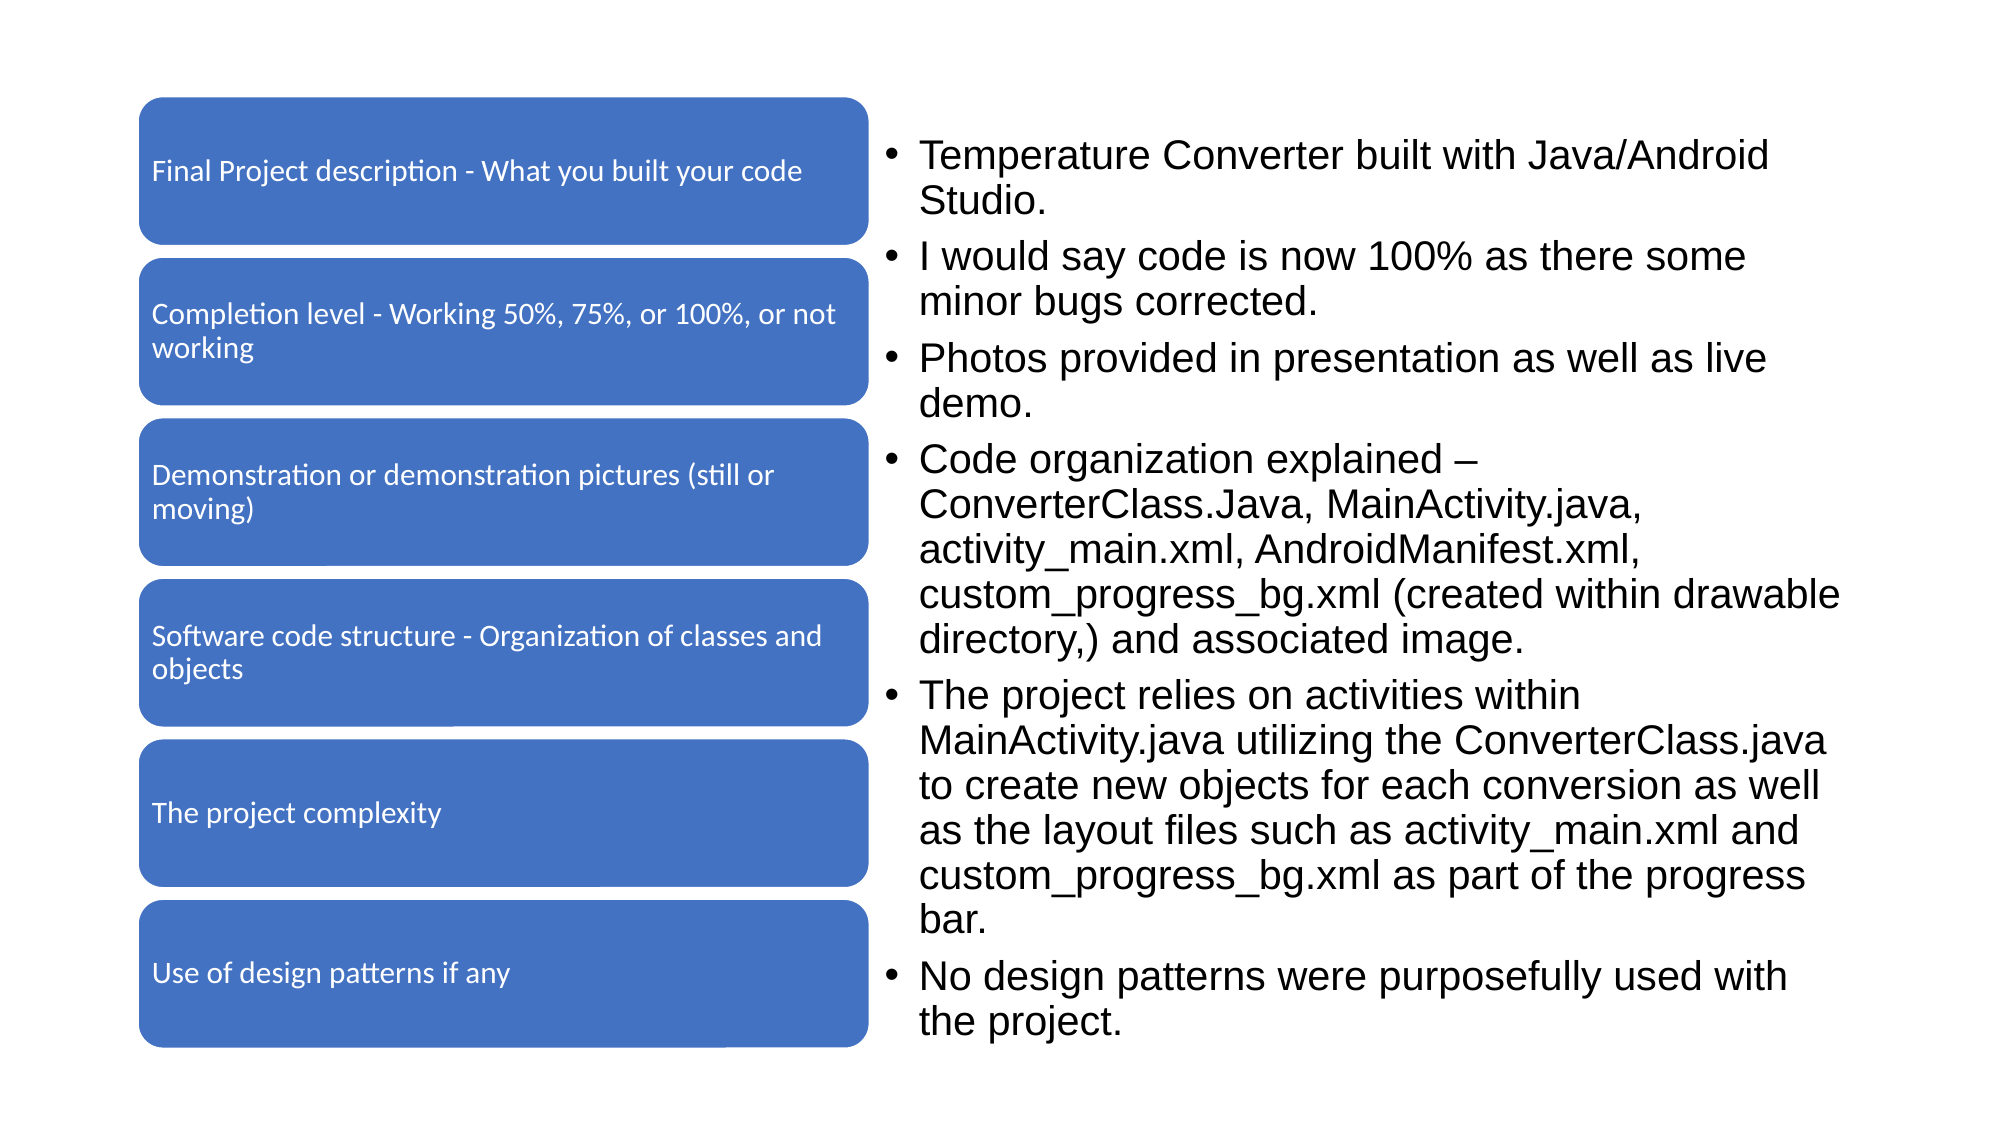

Final Project description - What you built your code

Completion level - Working 50%, 75%, or 100%, or not working

Demonstration or demonstration pictures (still or moving)

Software code structure - Organization of classes and objects

The project complexity

Use of design patterns if any
Temperature Converter built with Java/Android Studio.
I would say code is now 100% as there some minor bugs corrected.
Photos provided in presentation as well as live demo.
Code organization explained – ConverterClass.Java, MainActivity.java, activity_main.xml, AndroidManifest.xml, custom_progress_bg.xml (created within drawable directory,) and associated image.
The project relies on activities within MainActivity.java utilizing the ConverterClass.java to create new objects for each conversion as well as the layout files such as activity_main.xml and custom_progress_bg.xml as part of the progress bar.
No design patterns were purposefully used with the project.